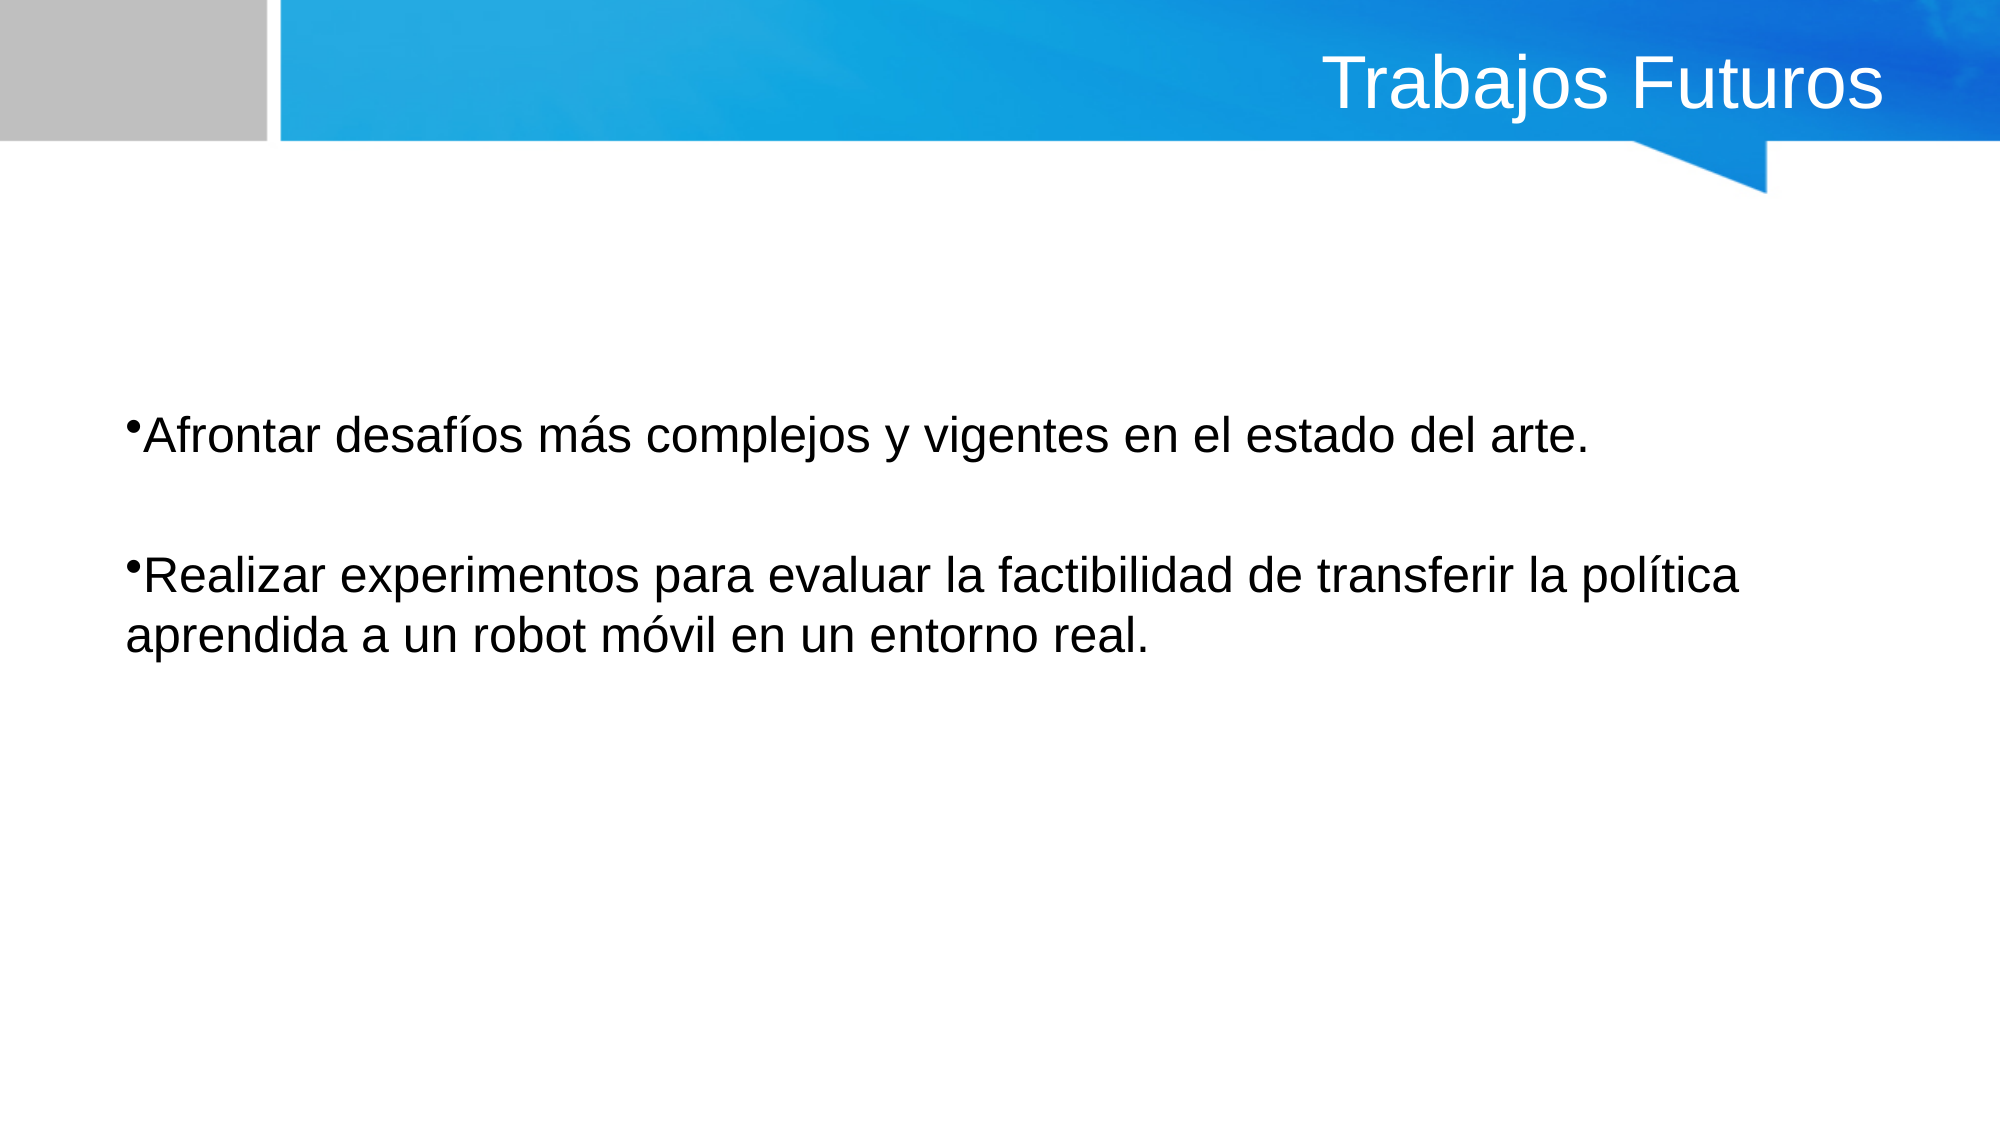

# Trabajos Futuros

Afrontar desafíos más complejos y vigentes en el estado del arte.

Realizar experimentos para evaluar la factibilidad de transferir la política aprendida a un robot móvil en un entorno real.